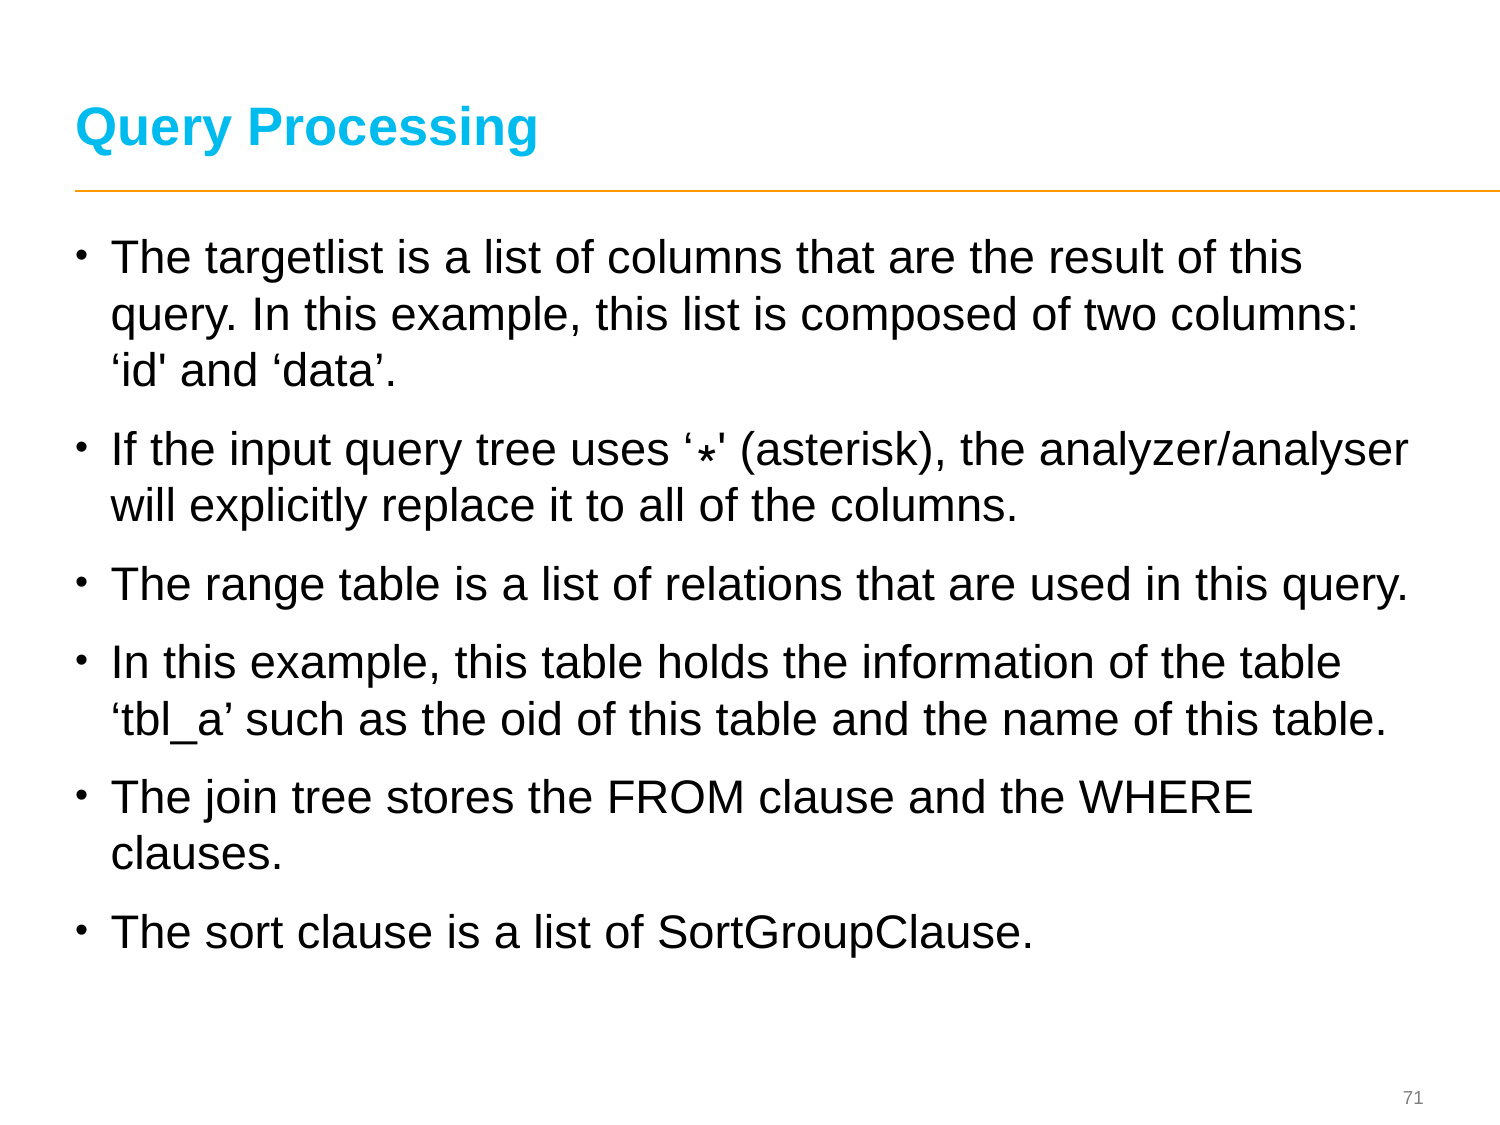

# Query Processing
The targetlist is a list of columns that are the result of this query. In this example, this list is composed of two columns: ‘id' and ‘data’.
If the input query tree uses ‘∗' (asterisk), the analyzer/analyser will explicitly replace it to all of the columns.
The range table is a list of relations that are used in this query.
In this example, this table holds the information of the table ‘tbl_a’ such as the oid of this table and the name of this table.
The join tree stores the FROM clause and the WHERE clauses.
The sort clause is a list of SortGroupClause.